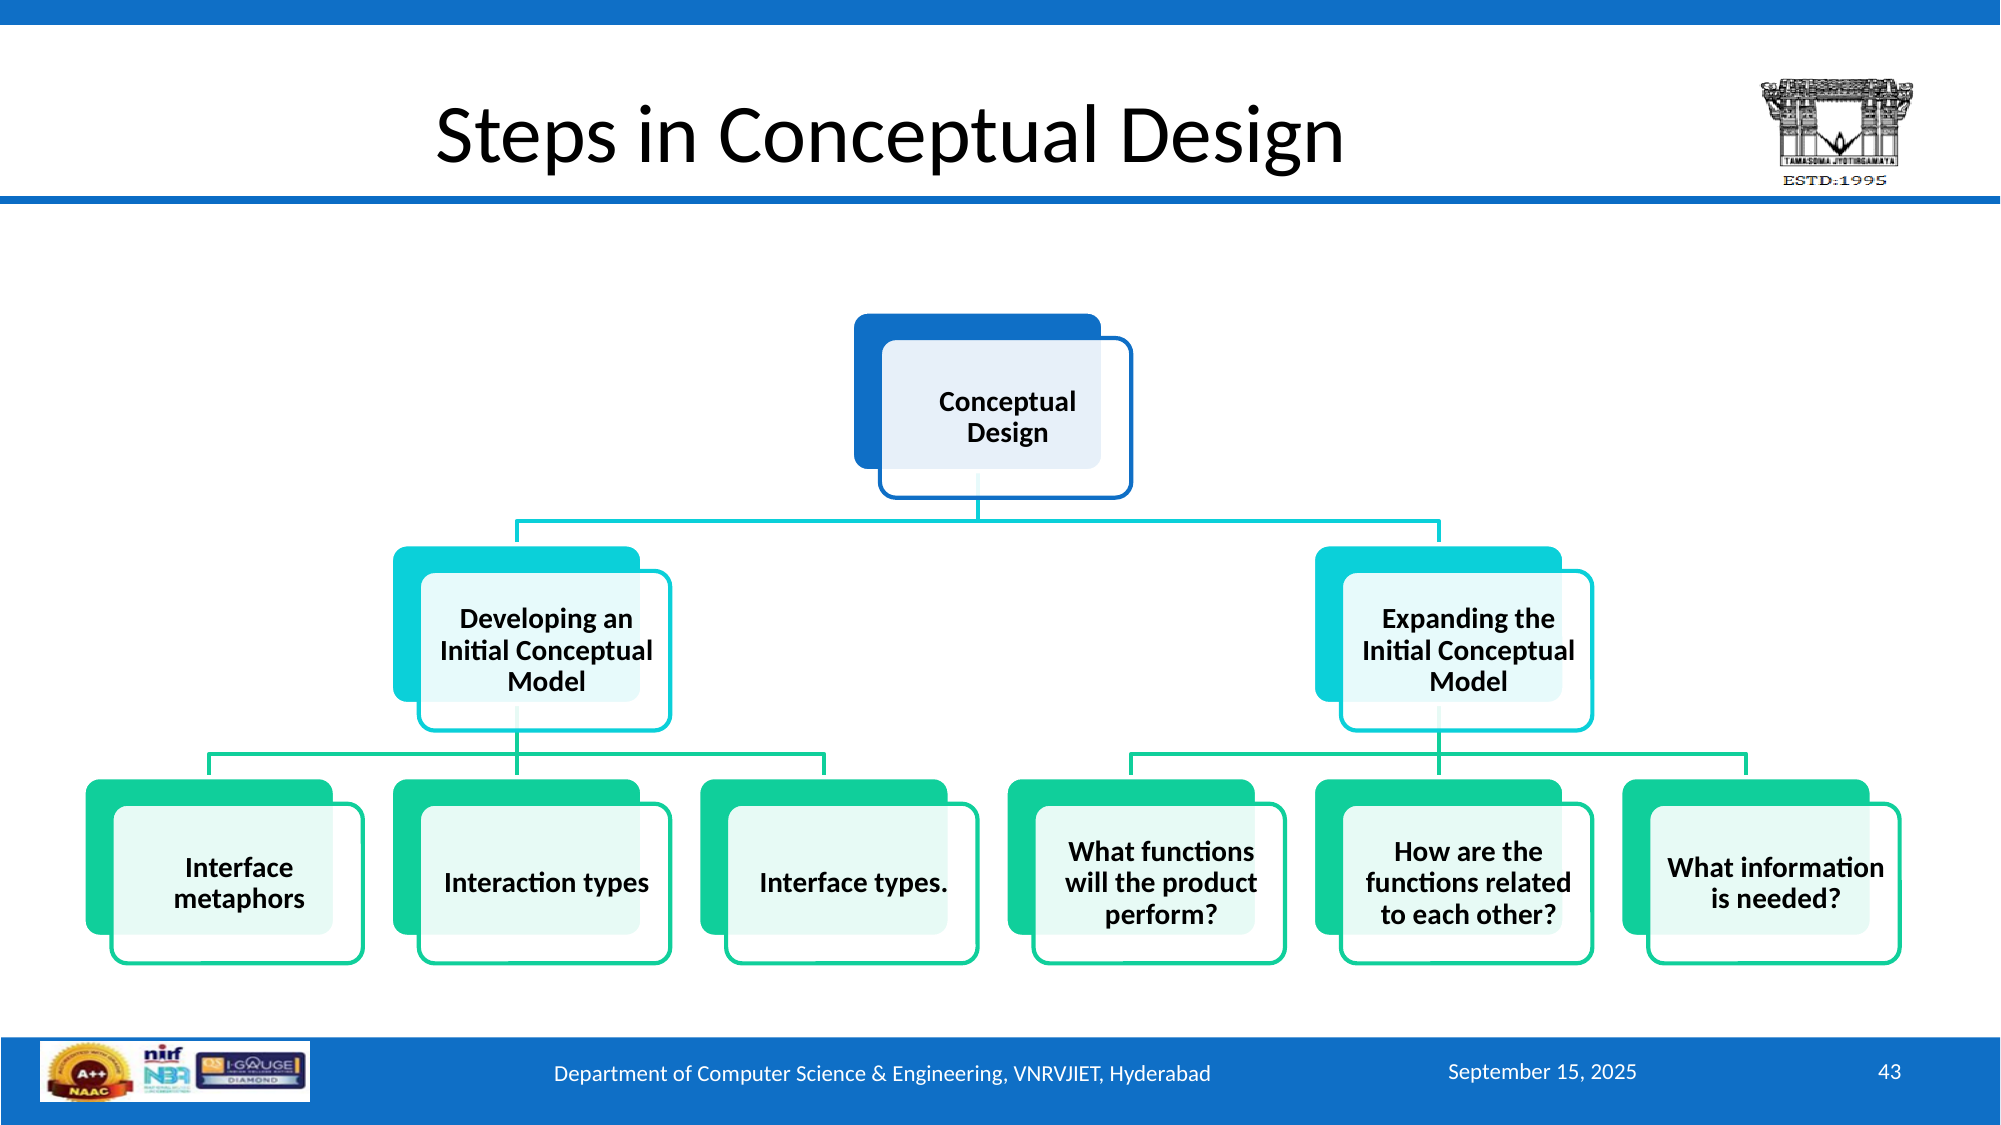

# Steps in Conceptual Design
Conceptual Design
Developing an Initial Conceptual Model
Interface metaphors
Interaction types
Interface types.
Expanding the Initial Conceptual Model
What functions will the product perform?
How are the functions related to each other?
What information is needed?
September 15, 2025
43
Department of Computer Science & Engineering, VNRVJIET, Hyderabad